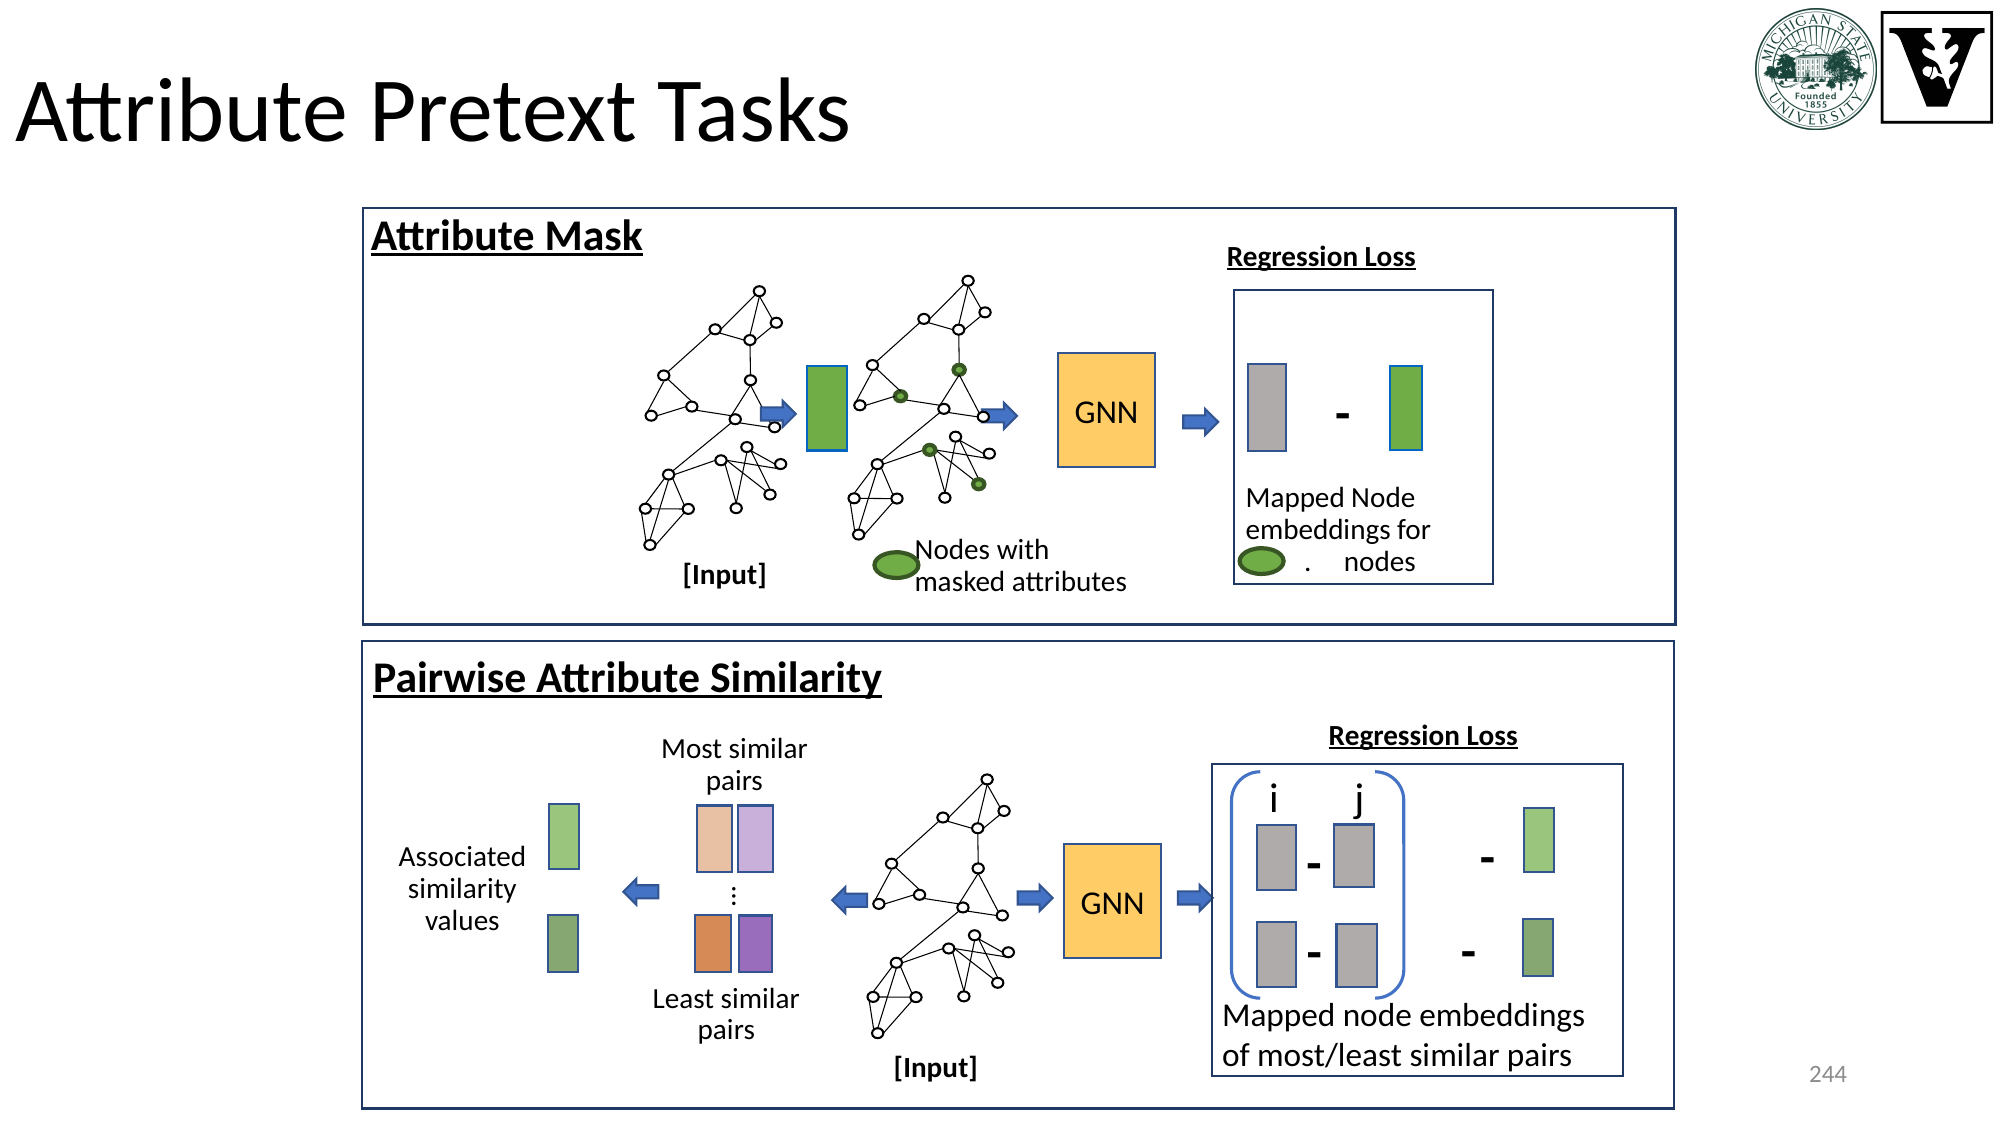

# Attribute Pretext Tasks
Attribute Mask

Regression Loss

       -

GNN

Mapped Node embeddings for           .     nodes
Nodes with masked attributes

[Input]

Pairwise Attribute Similarity
Regression Loss
Most similar pairs

i        j
     -

    -
             -

    -

Associated similarity values
GNN
…

Least similar pairs
Mapped node embeddings of most/least similar pairs
244
[Input]